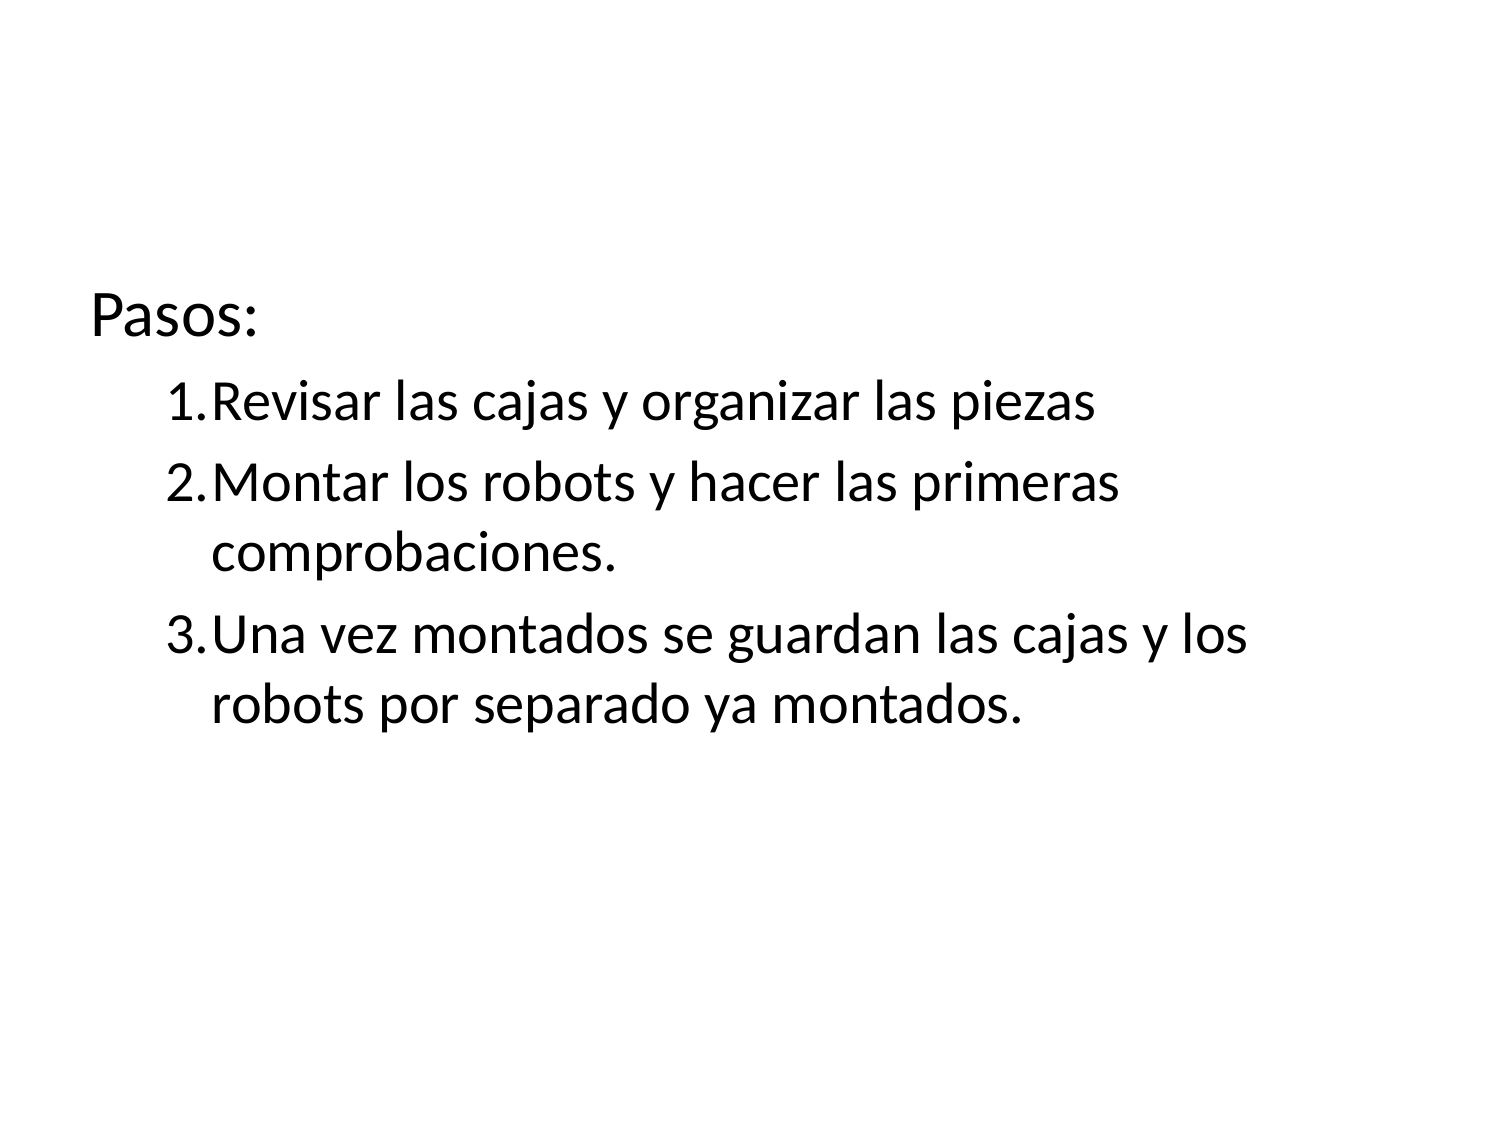

Pasos:
Revisar las cajas y organizar las piezas
Montar los robots y hacer las primeras comprobaciones.
Una vez montados se guardan las cajas y los robots por separado ya montados.